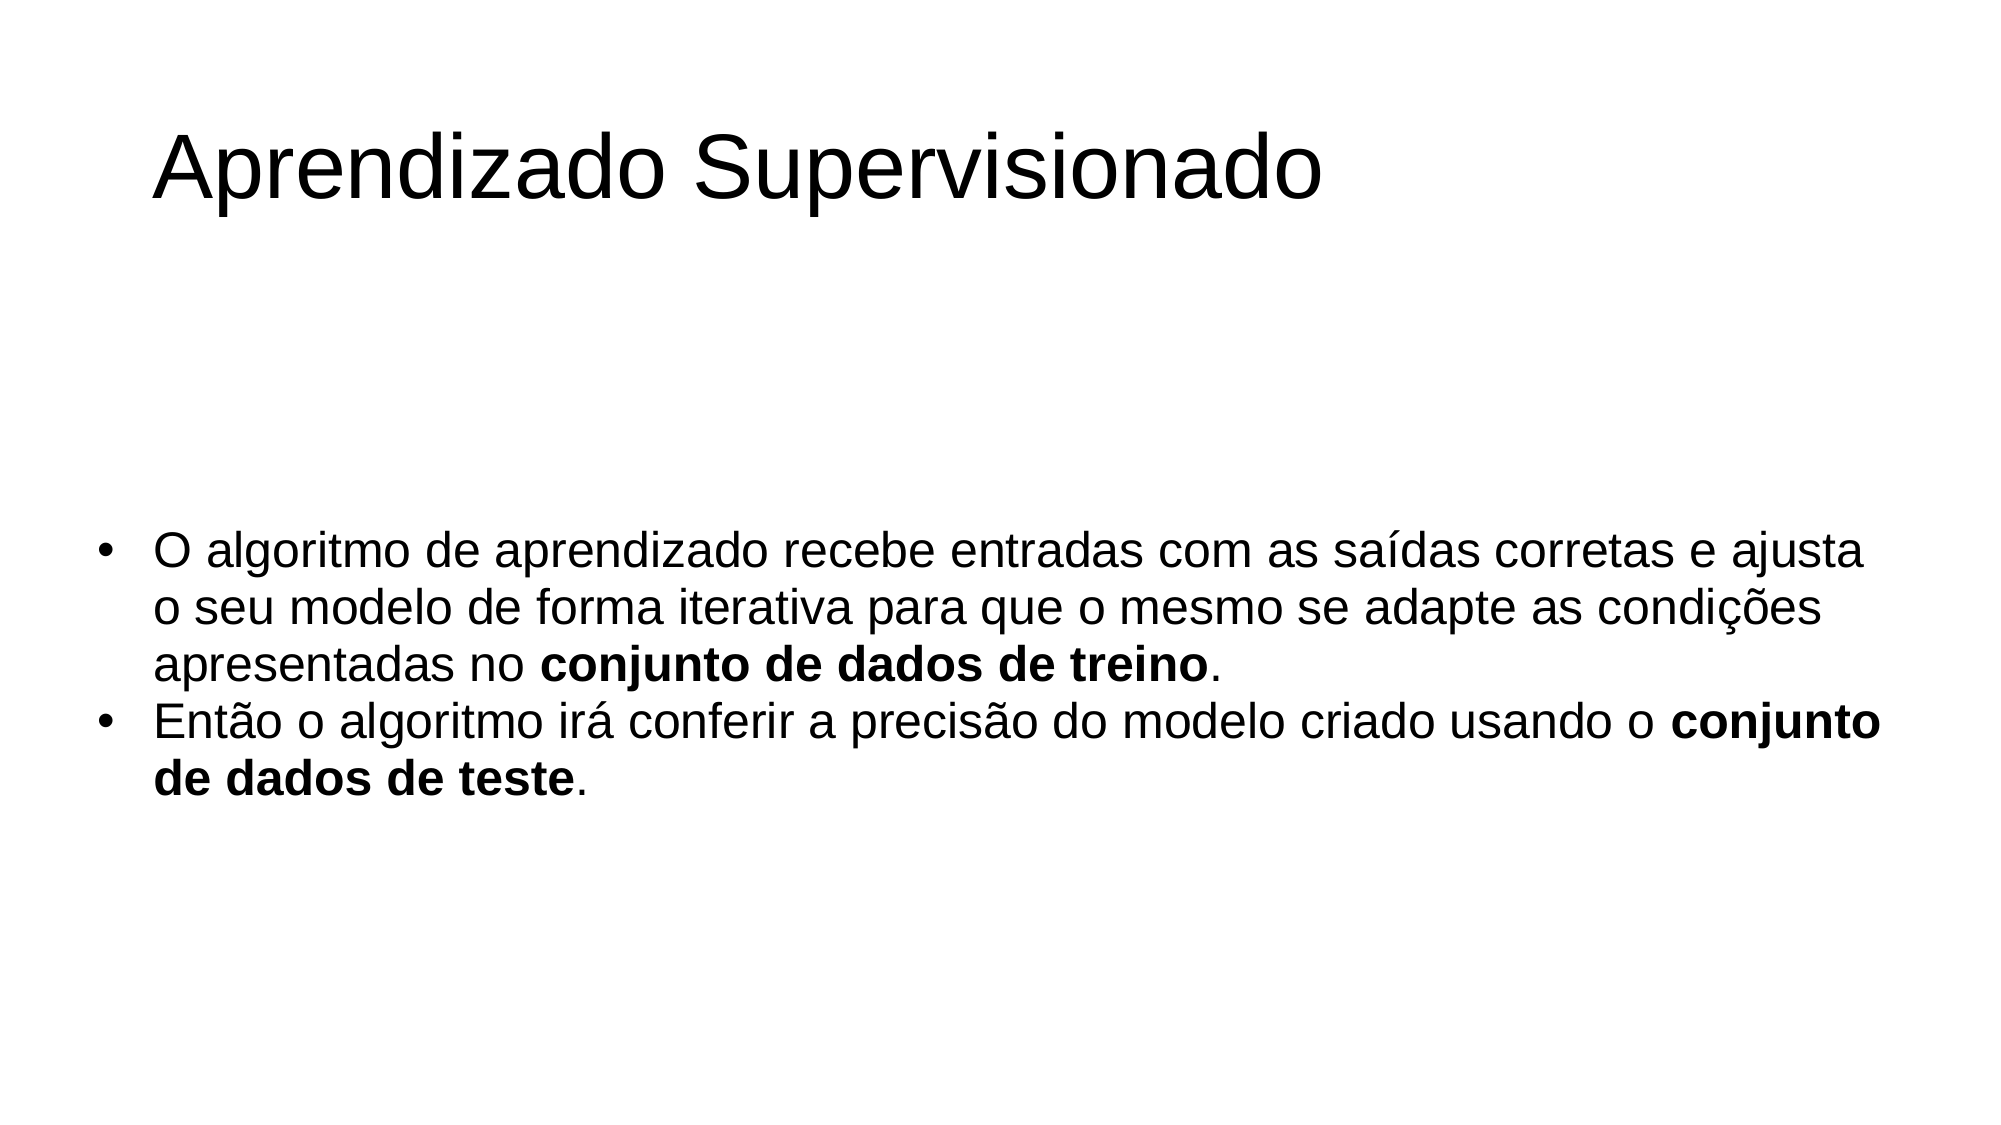

# Aprendizado Supervisionado

O algoritmo de aprendizado recebe entradas com as saídas corretas e ajusta o seu modelo de forma iterativa para que o mesmo se adapte as condições apresentadas no conjunto de dados de treino.
Então o algoritmo irá conferir a precisão do modelo criado usando o conjunto de dados de teste.